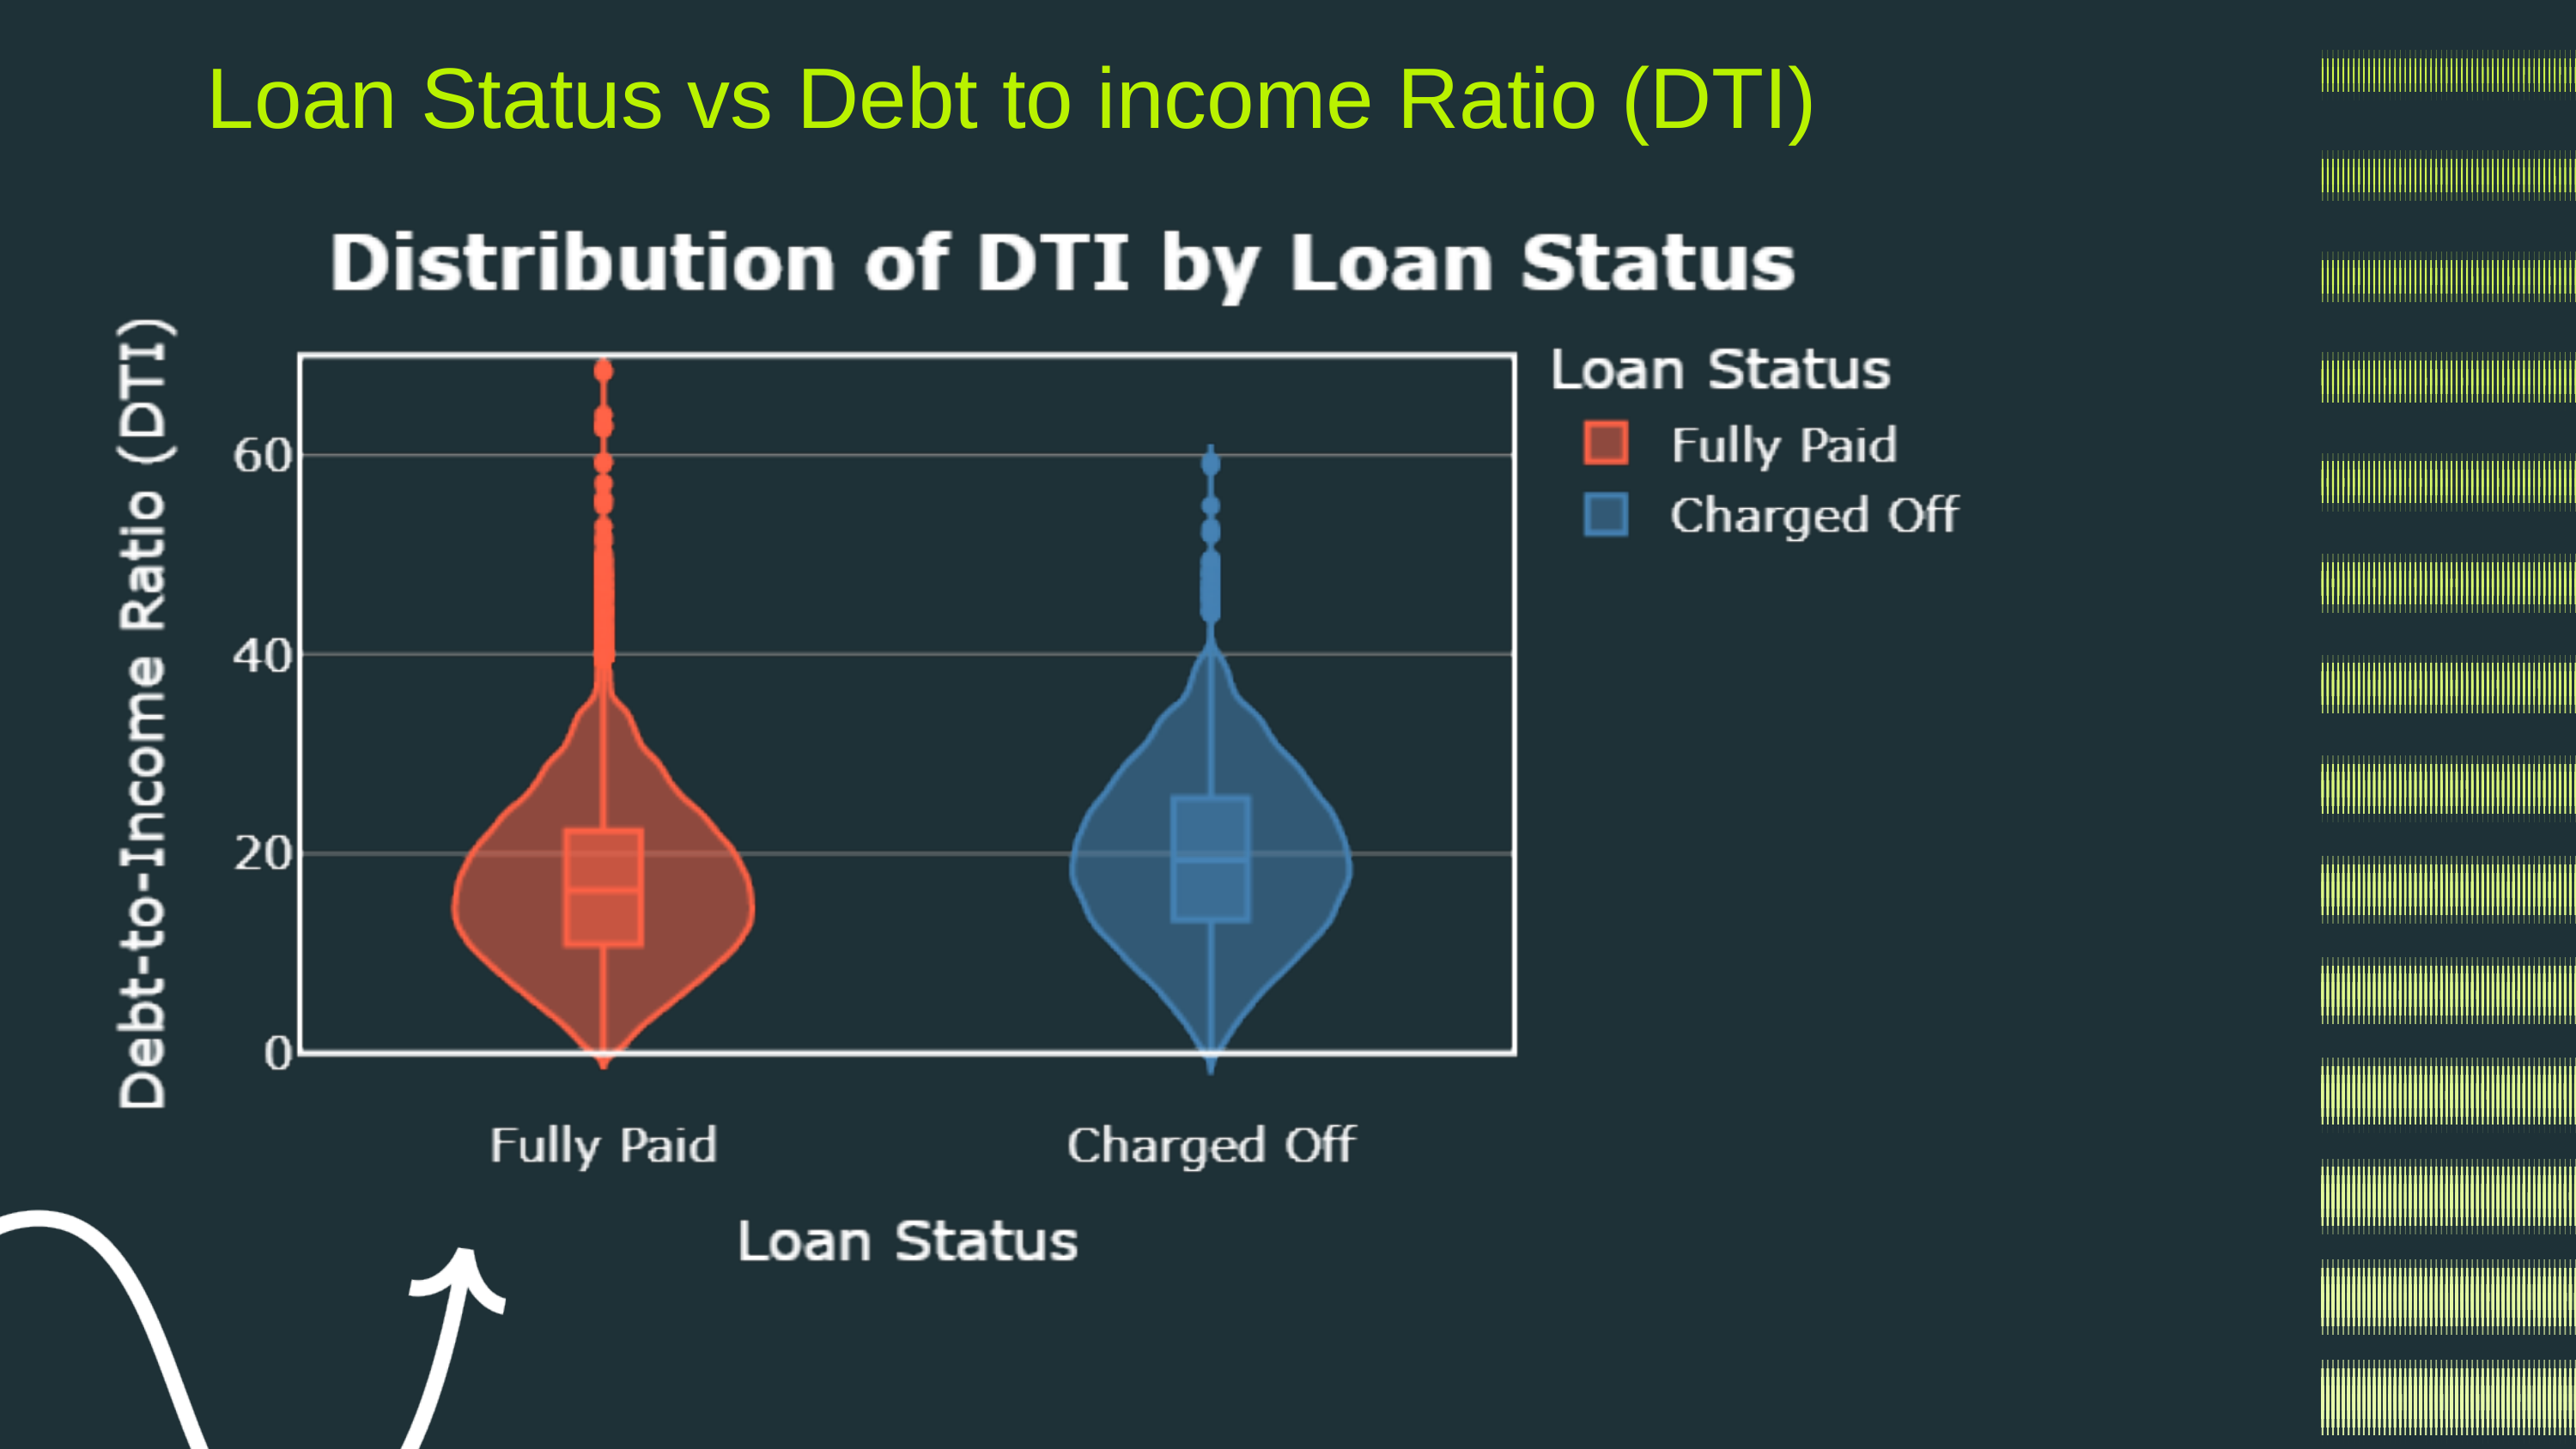

Loan Status vs Debt to income Ratio (DTI)